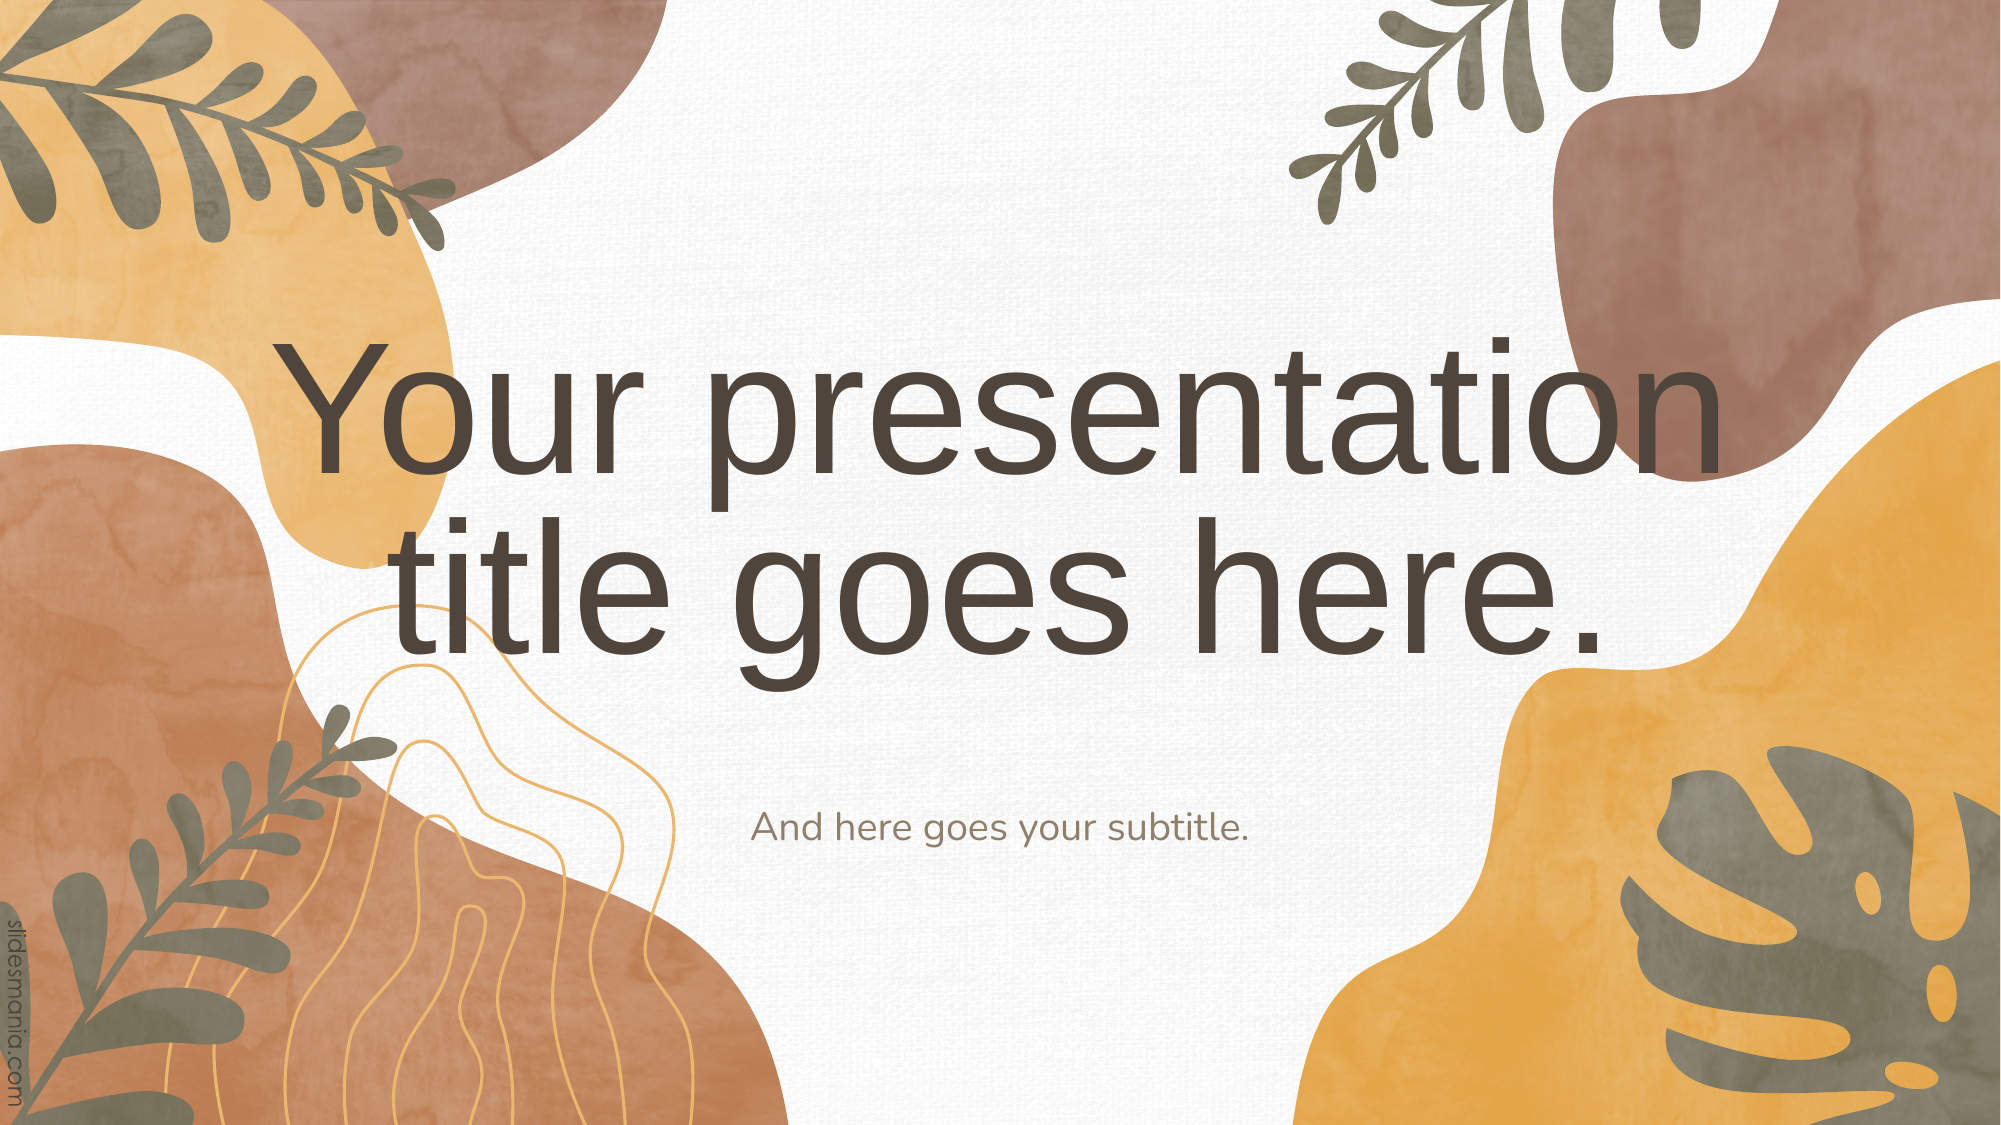

Your presentation title goes here.
# And here goes your subtitle.